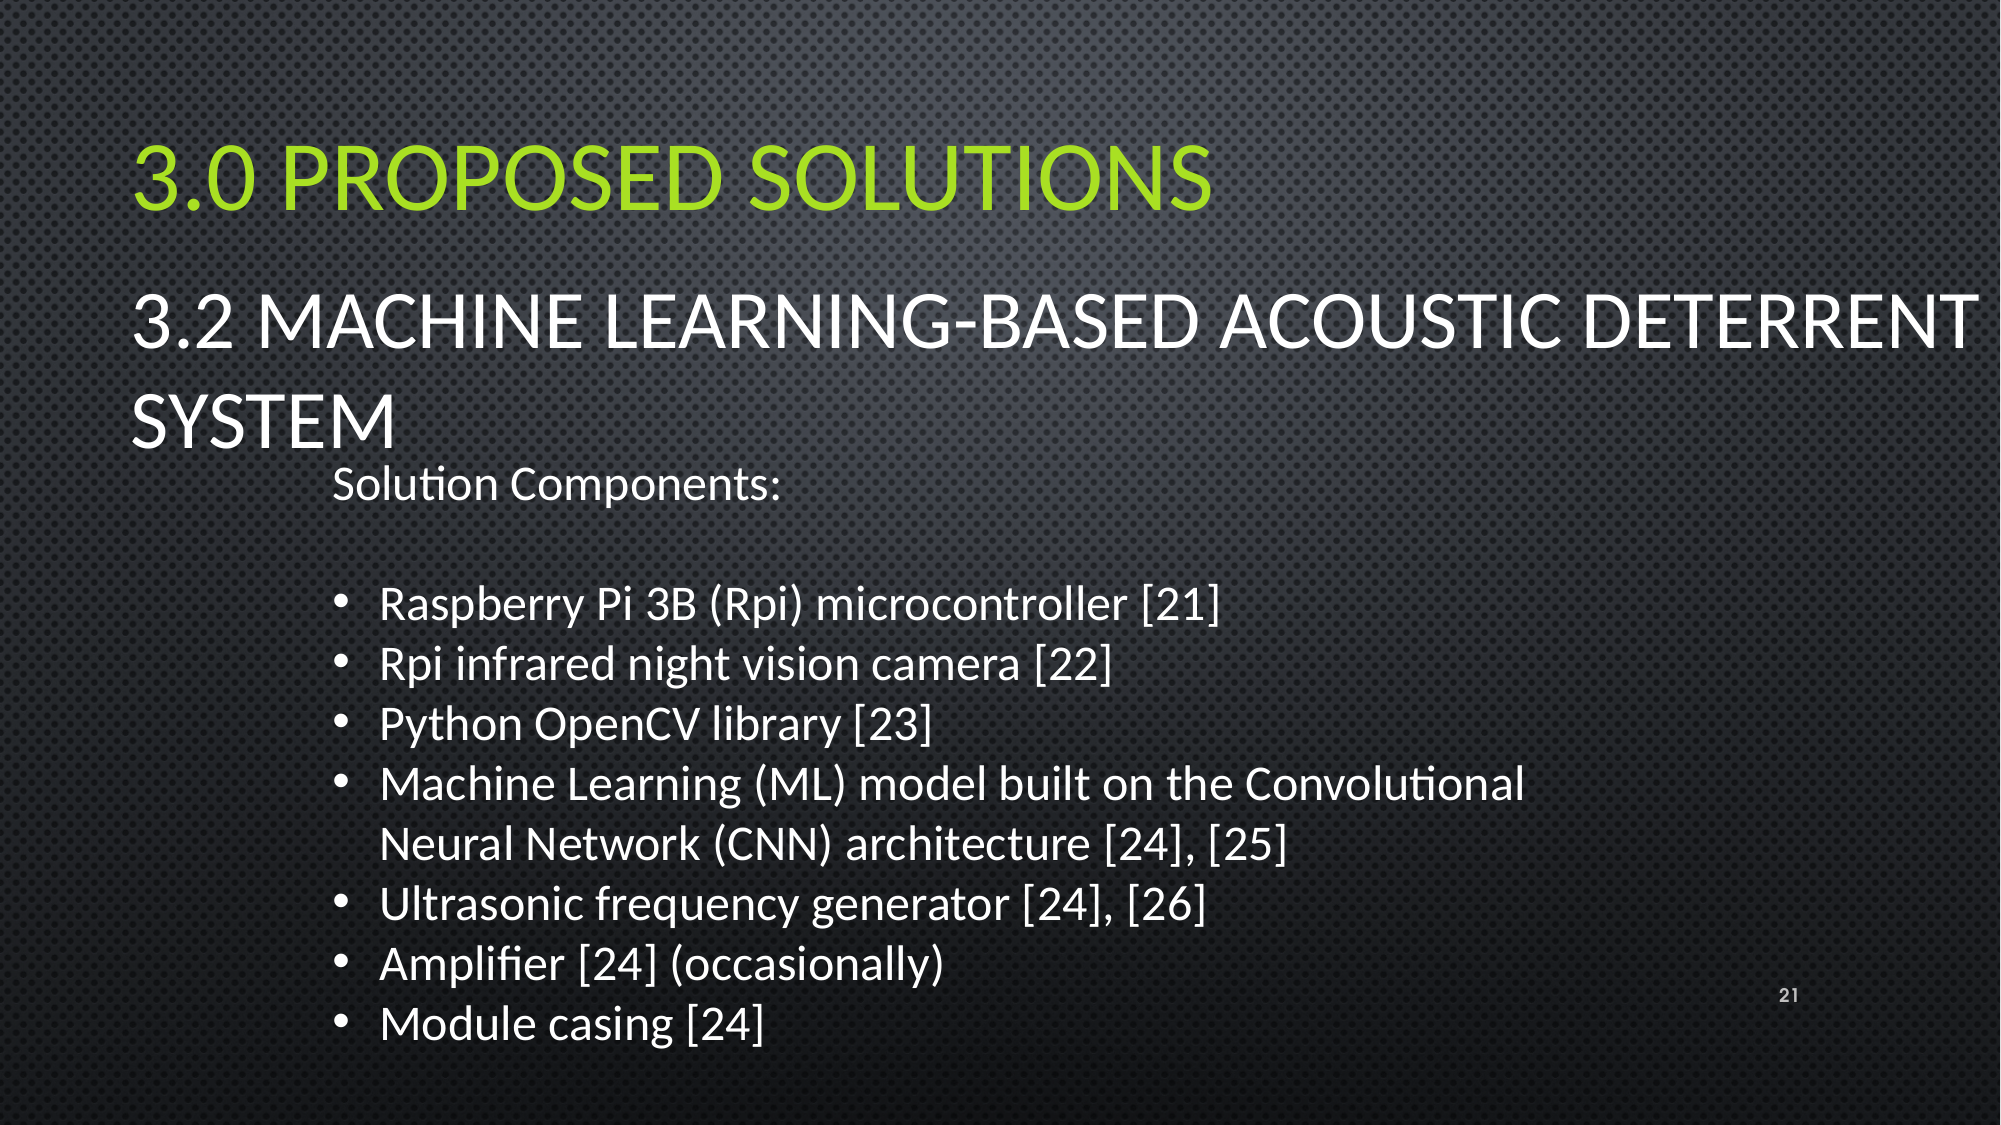

# 3.0 Proposed solutıons
3.2 MACHINE LEARNING-BASED ACOUSTIC DETERRENT SYSTEM
Solution Components:

Raspberry Pi 3B (Rpi) microcontroller [21]
Rpi infrared night vision camera [22]
Python OpenCV library [23]
Machine Learning (ML) model built on the Convolutional Neural Network (CNN) architecture [24], [25]
Ultrasonic frequency generator [24], [26]
Amplifier [24] (occasionally)
Module casing [24]
21